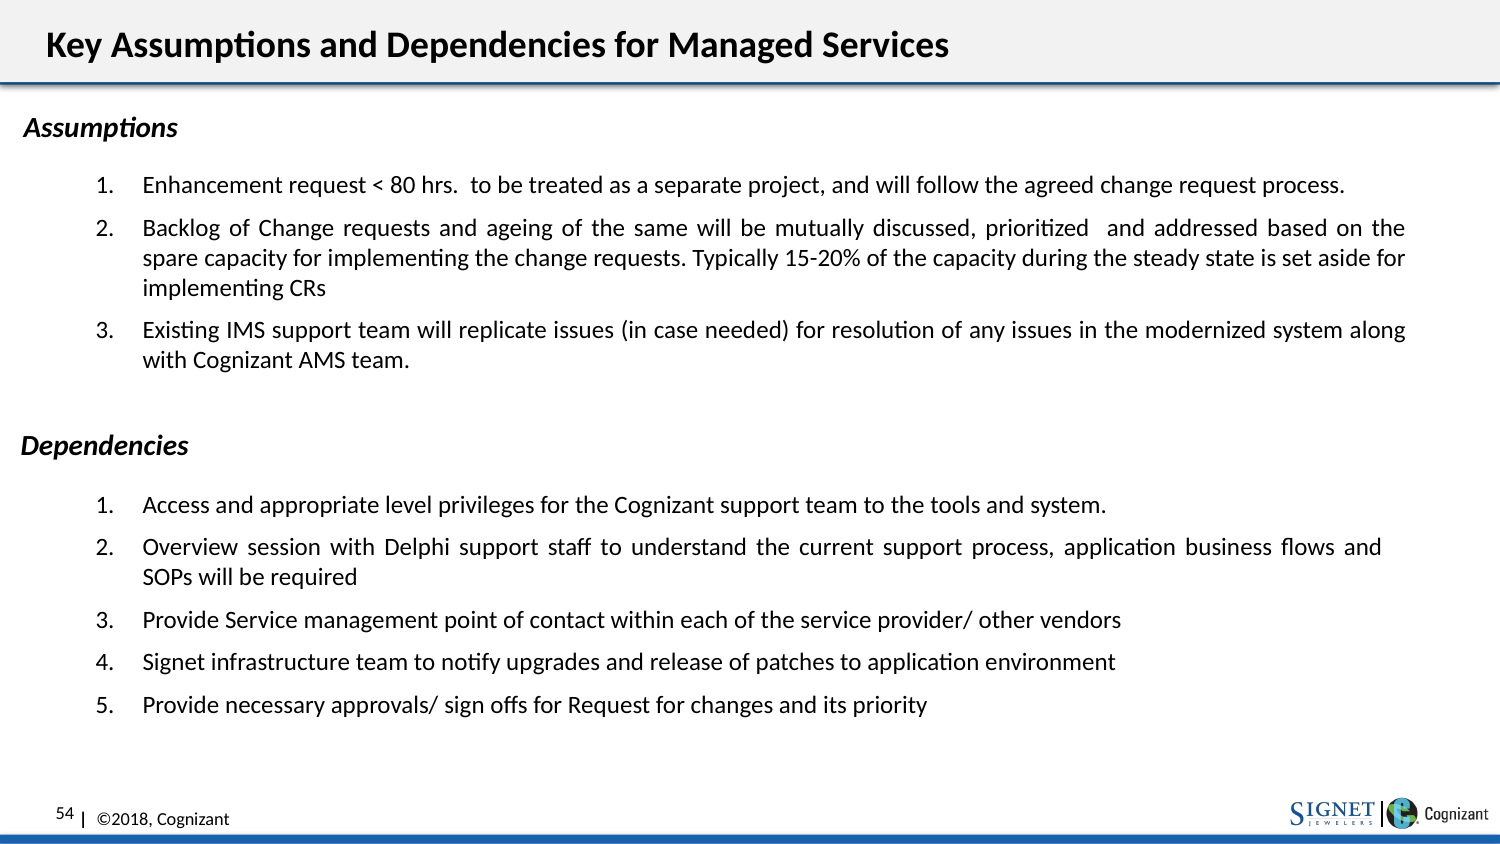

# Key Assumptions and Dependencies for Managed Services
Assumptions
Enhancement request < 80 hrs.  to be treated as a separate project, and will follow the agreed change request process.
Backlog of Change requests and ageing of the same will be mutually discussed, prioritized  and addressed based on the spare capacity for implementing the change requests. Typically 15-20% of the capacity during the steady state is set aside for implementing CRs
Existing IMS support team will replicate issues (in case needed) for resolution of any issues in the modernized system along with Cognizant AMS team.
Dependencies
Access and appropriate level privileges for the Cognizant support team to the tools and system.
Overview session with Delphi support staff to understand the current support process, application business flows and SOPs will be required
Provide Service management point of contact within each of the service provider/ other vendors
Signet infrastructure team to notify upgrades and release of patches to application environment
Provide necessary approvals/ sign offs for Request for changes and its priority